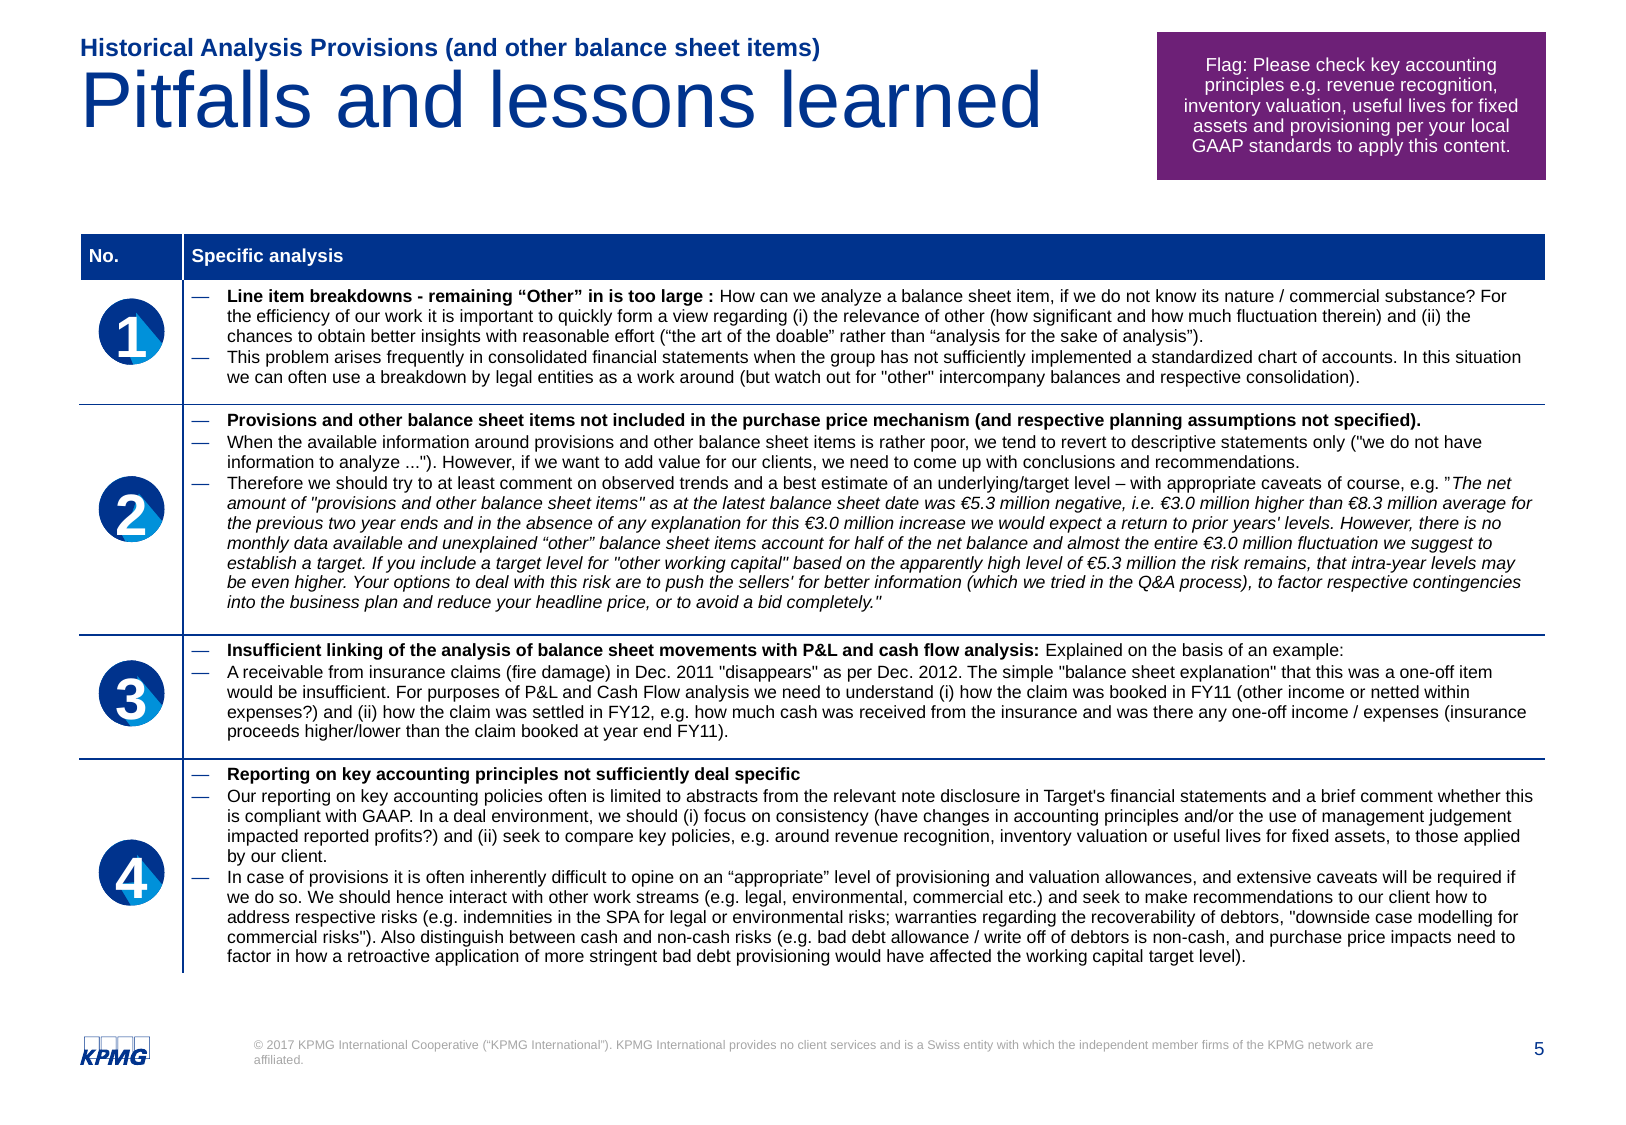

Historical Analysis Provisions (and other balance sheet items)
Flag: Please check key accounting principles e.g. revenue recognition, inventory valuation, useful lives for fixed assets and provisioning per your local GAAP standards to apply this content.
# Pitfalls and lessons learned
| No. | Specific analysis |
| --- | --- |
|  | Line item breakdowns - remaining “Other” in is too large : How can we analyze a balance sheet item, if we do not know its nature / commercial substance? For the efficiency of our work it is important to quickly form a view regarding (i) the relevance of other (how significant and how much fluctuation therein) and (ii) the chances to obtain better insights with reasonable effort (“the art of the doable” rather than “analysis for the sake of analysis”). This problem arises frequently in consolidated financial statements when the group has not sufficiently implemented a standardized chart of accounts. In this situation we can often use a breakdown by legal entities as a work around (but watch out for "other" intercompany balances and respective consolidation). |
|  | Provisions and other balance sheet items not included in the purchase price mechanism (and respective planning assumptions not specified). When the available information around provisions and other balance sheet items is rather poor, we tend to revert to descriptive statements only ("we do not have information to analyze ..."). However, if we want to add value for our clients, we need to come up with conclusions and recommendations. Therefore we should try to at least comment on observed trends and a best estimate of an underlying/target level – with appropriate caveats of course, e.g. ”The net amount of "provisions and other balance sheet items" as at the latest balance sheet date was €5.3 million negative, i.e. €3.0 million higher than €8.3 million average for the previous two year ends and in the absence of any explanation for this €3.0 million increase we would expect a return to prior years' levels. However, there is no monthly data available and unexplained “other” balance sheet items account for half of the net balance and almost the entire €3.0 million fluctuation we suggest to establish a target. If you include a target level for "other working capital" based on the apparently high level of €5.3 million the risk remains, that intra-year levels may be even higher. Your options to deal with this risk are to push the sellers' for better information (which we tried in the Q&A process), to factor respective contingencies into the business plan and reduce your headline price, or to avoid a bid completely." |
|  | Insufficient linking of the analysis of balance sheet movements with P&L and cash flow analysis: Explained on the basis of an example: A receivable from insurance claims (fire damage) in Dec. 2011 "disappears" as per Dec. 2012. The simple "balance sheet explanation" that this was a one-off item would be insufficient. For purposes of P&L and Cash Flow analysis we need to understand (i) how the claim was booked in FY11 (other income or netted within expenses?) and (ii) how the claim was settled in FY12, e.g. how much cash was received from the insurance and was there any one-off income / expenses (insurance proceeds higher/lower than the claim booked at year end FY11). |
|  | Reporting on key accounting principles not sufficiently deal specific Our reporting on key accounting policies often is limited to abstracts from the relevant note disclosure in Target's financial statements and a brief comment whether this is compliant with GAAP. In a deal environment, we should (i) focus on consistency (have changes in accounting principles and/or the use of management judgement impacted reported profits?) and (ii) seek to compare key policies, e.g. around revenue recognition, inventory valuation or useful lives for fixed assets, to those applied by our client. In case of provisions it is often inherently difficult to opine on an “appropriate” level of provisioning and valuation allowances, and extensive caveats will be required if we do so. We should hence interact with other work streams (e.g. legal, environmental, commercial etc.) and seek to make recommendations to our client how to address respective risks (e.g. indemnities in the SPA for legal or environmental risks; warranties regarding the recoverability of debtors, "downside case modelling for commercial risks"). Also distinguish between cash and non-cash risks (e.g. bad debt allowance / write off of debtors is non-cash, and purchase price impacts need to factor in how a retroactive application of more stringent bad debt provisioning would have affected the working capital target level). |
1

2

3

4